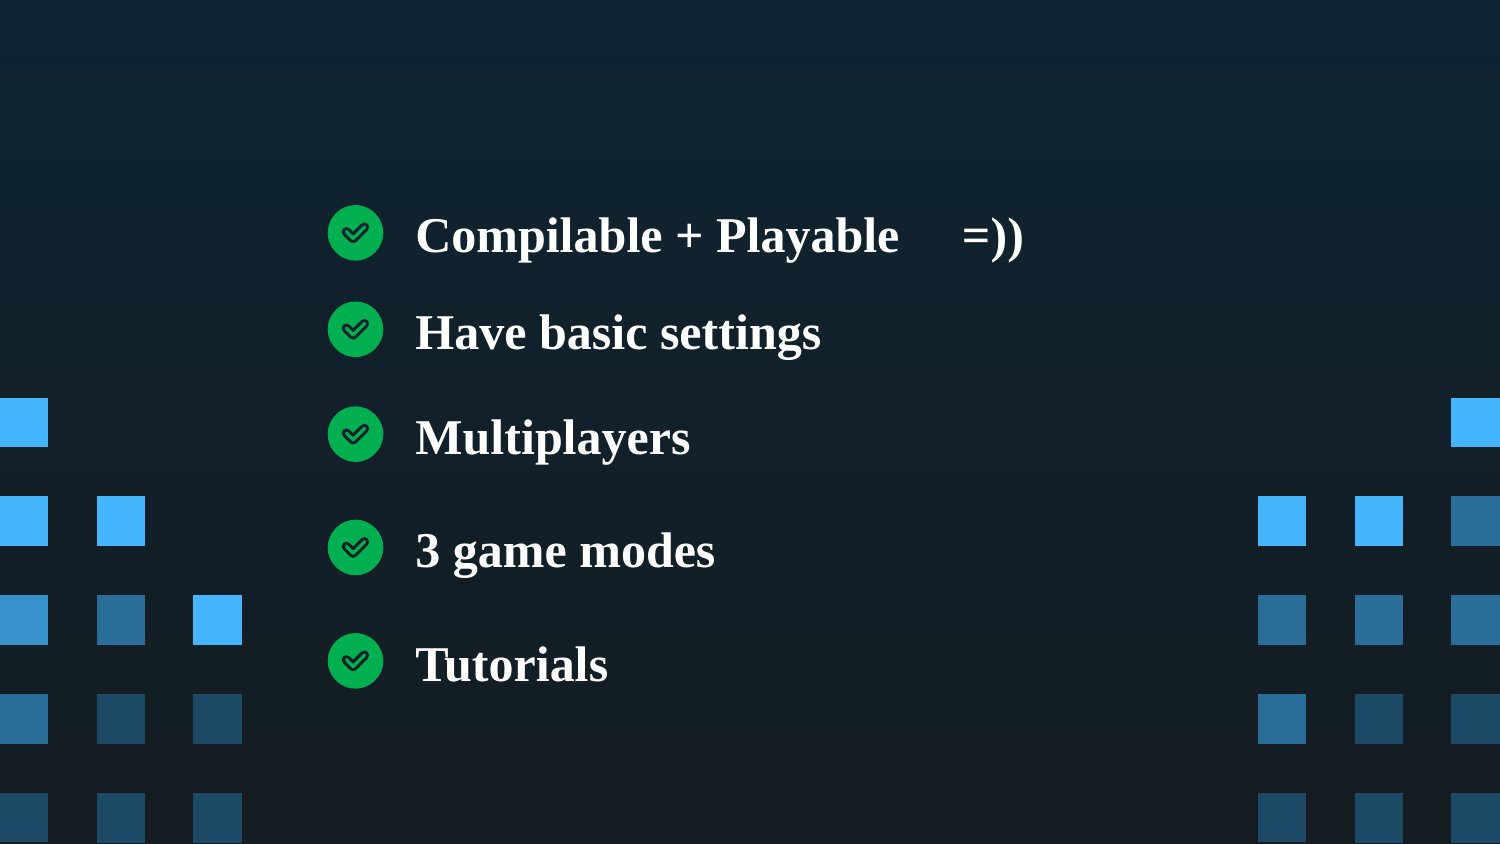

Compilable + Playable     =))

Have basic settings

Multiplayers

3 game modes

Tutorials